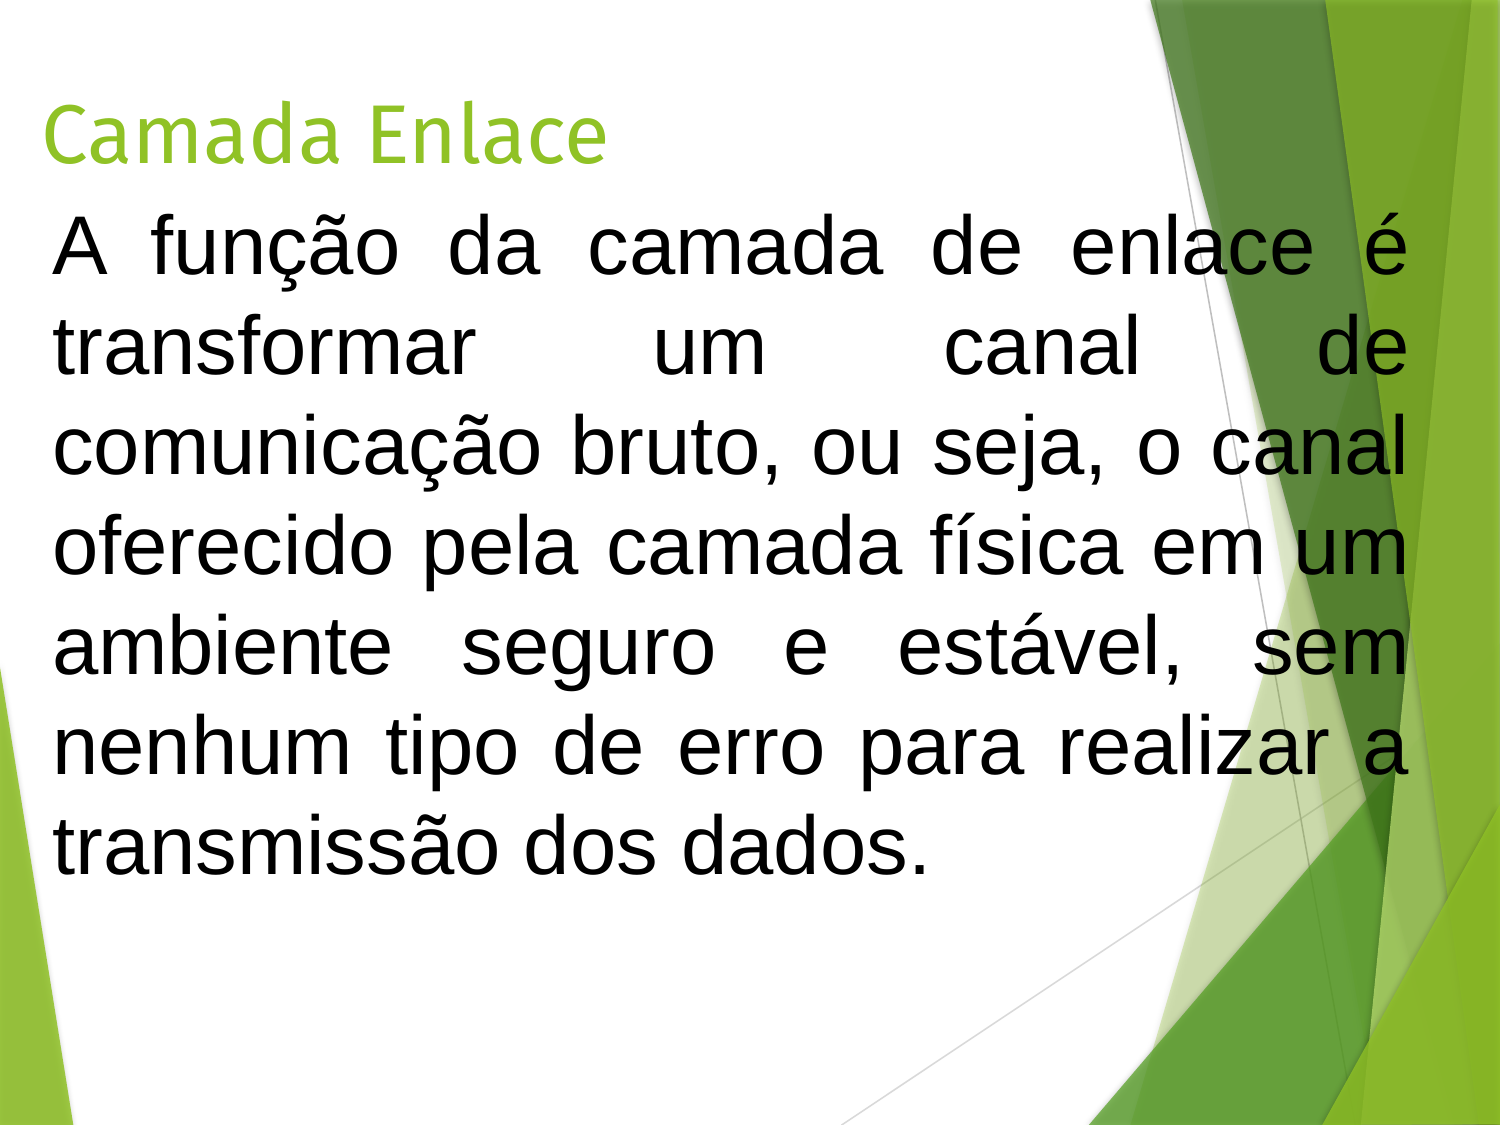

# Camada Enlace
A função da camada de enlace é transformar um canal de comunicação bruto, ou seja, o canal oferecido pela camada física em um ambiente seguro e estável, sem nenhum tipo de erro para realizar a transmissão dos dados.